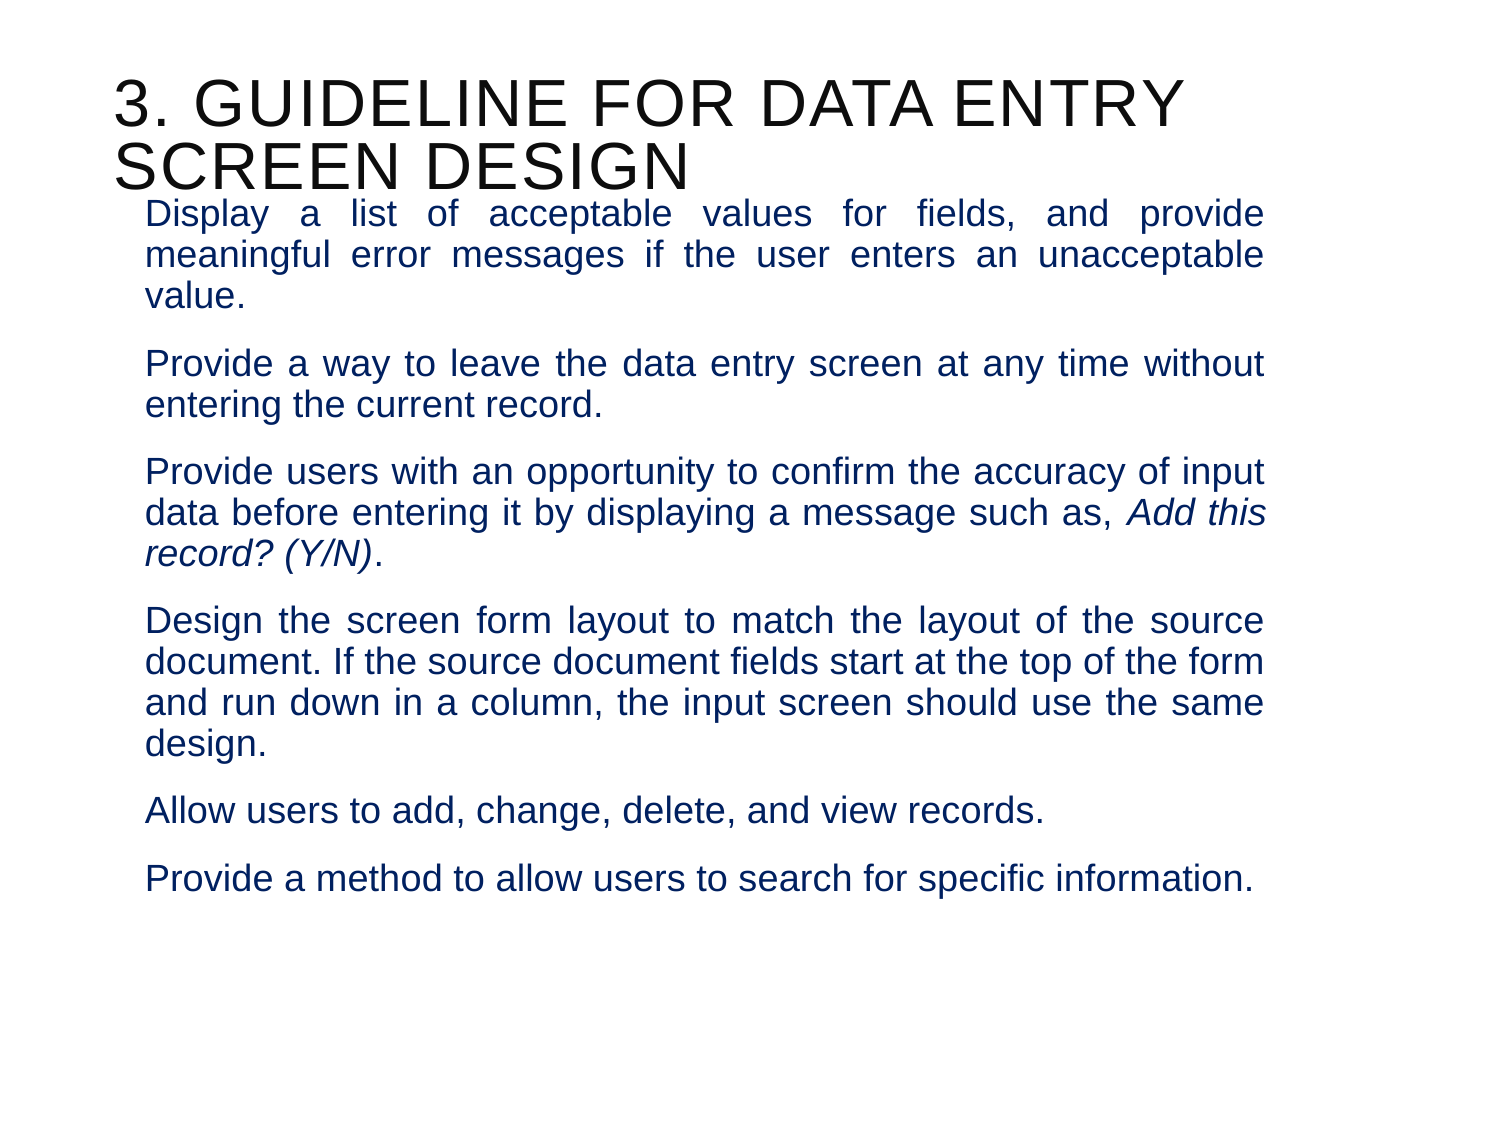

# 3. Guideline for data entry screen design
Display a list of acceptable values for fields, and provide meaningful error messages if the user enters an unacceptable value.
Provide a way to leave the data entry screen at any time without entering the current record.
Provide users with an opportunity to confirm the accuracy of input data before entering it by displaying a message such as, Add this record? (Y/N).
Design the screen form layout to match the layout of the source document. If the source document fields start at the top of the form and run down in a column, the input screen should use the same design.
Allow users to add, change, delete, and view records.
Provide a method to allow users to search for specific information.